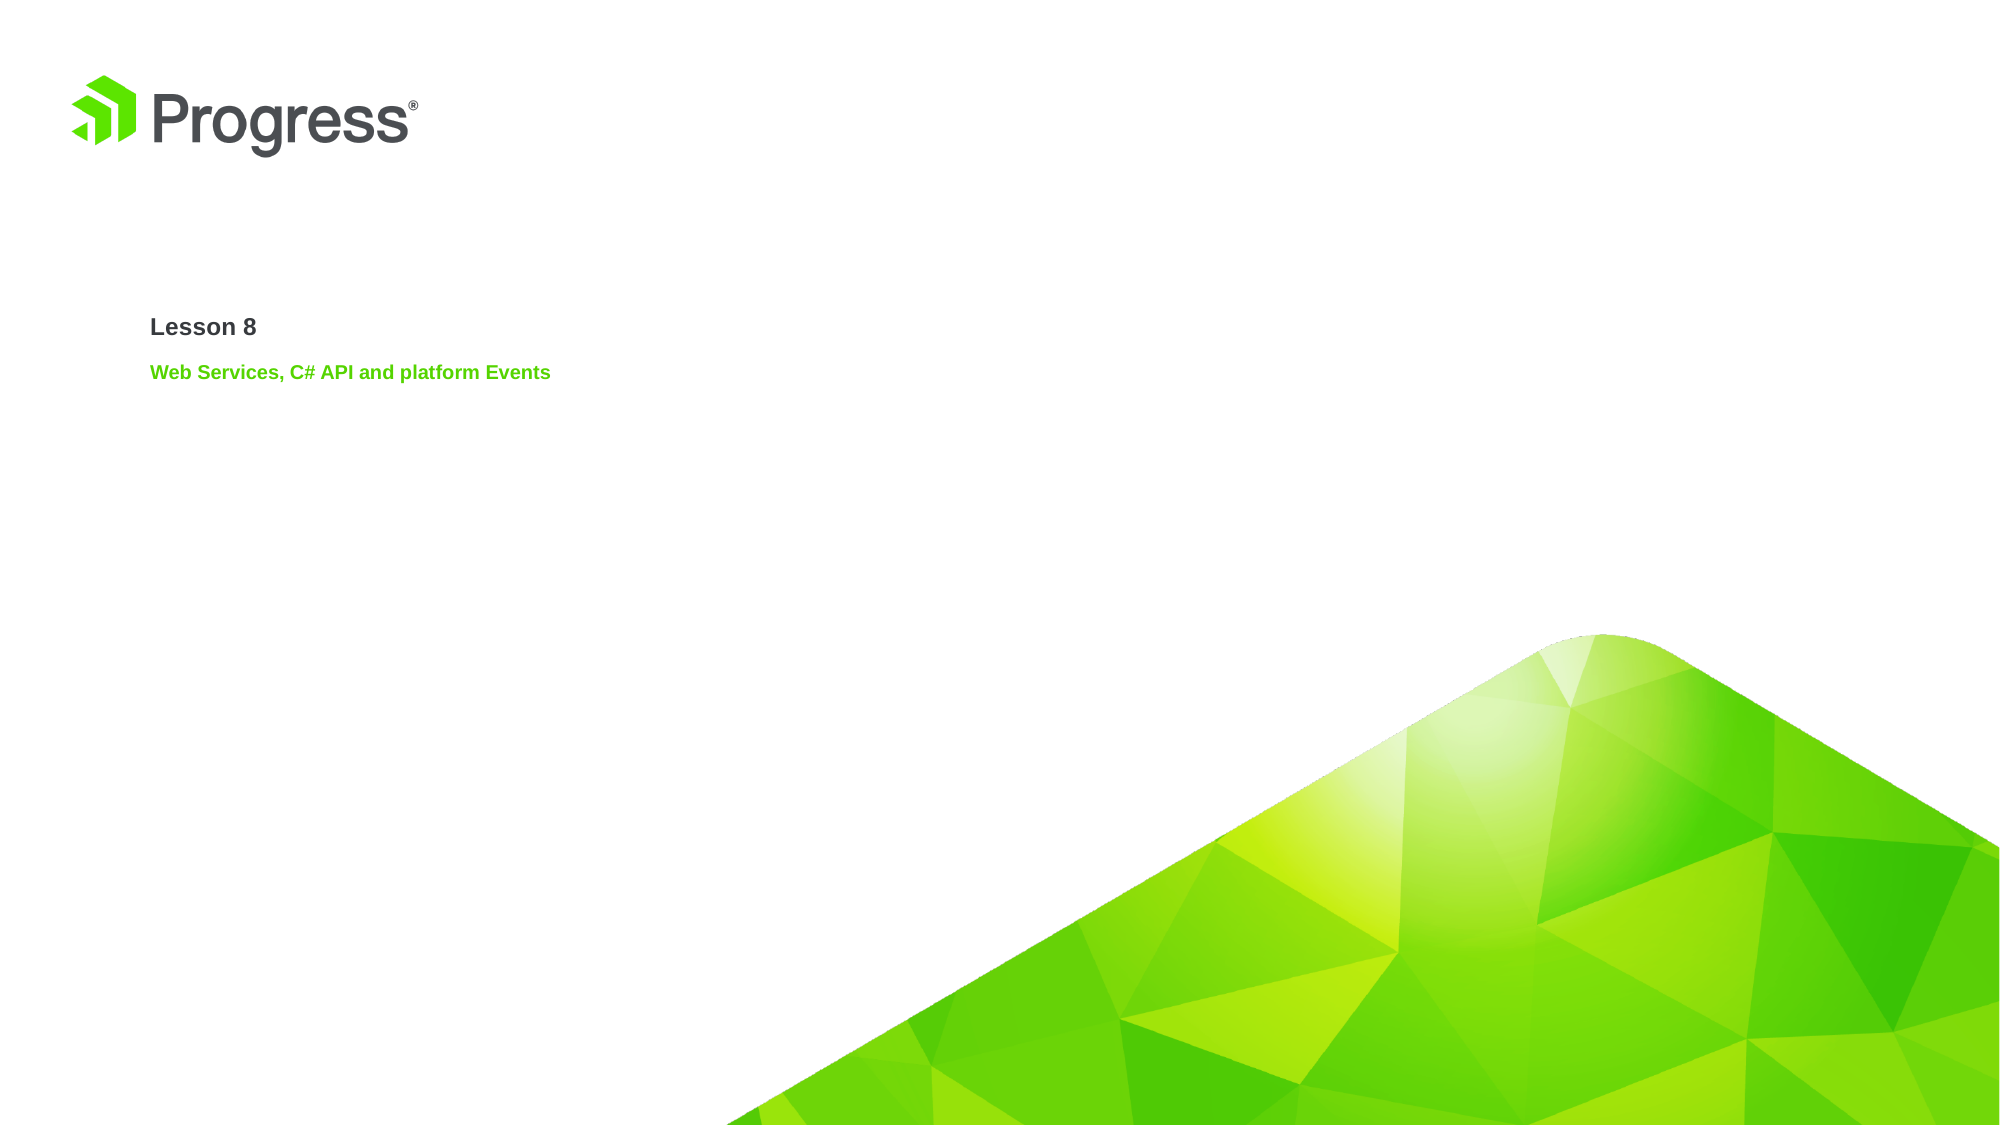

# Lesson 8 Web Services, C# API and platform Events